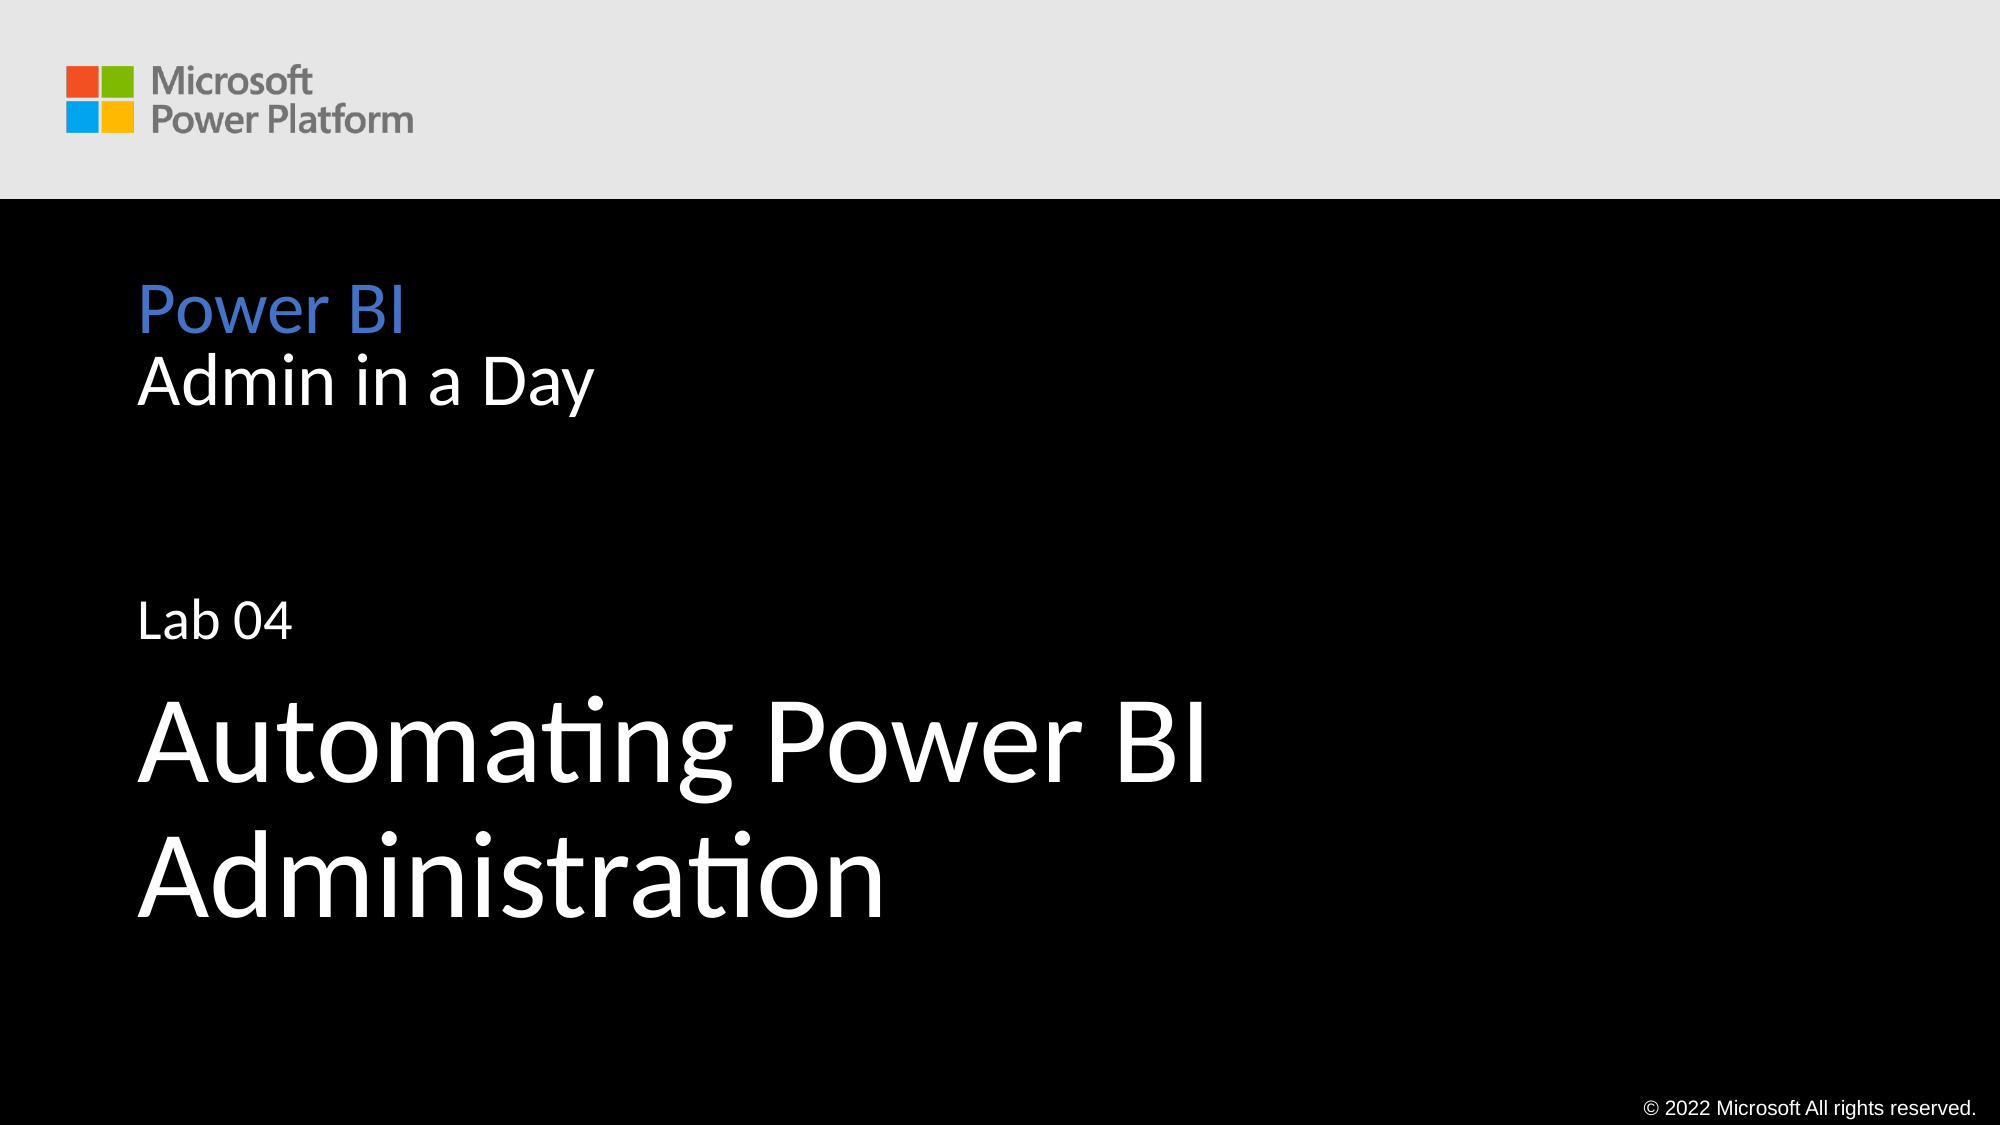

# Power BI Admin in a Day
Lab 04​
Automating Power BI Administration
© 2022 Microsoft All rights reserved.